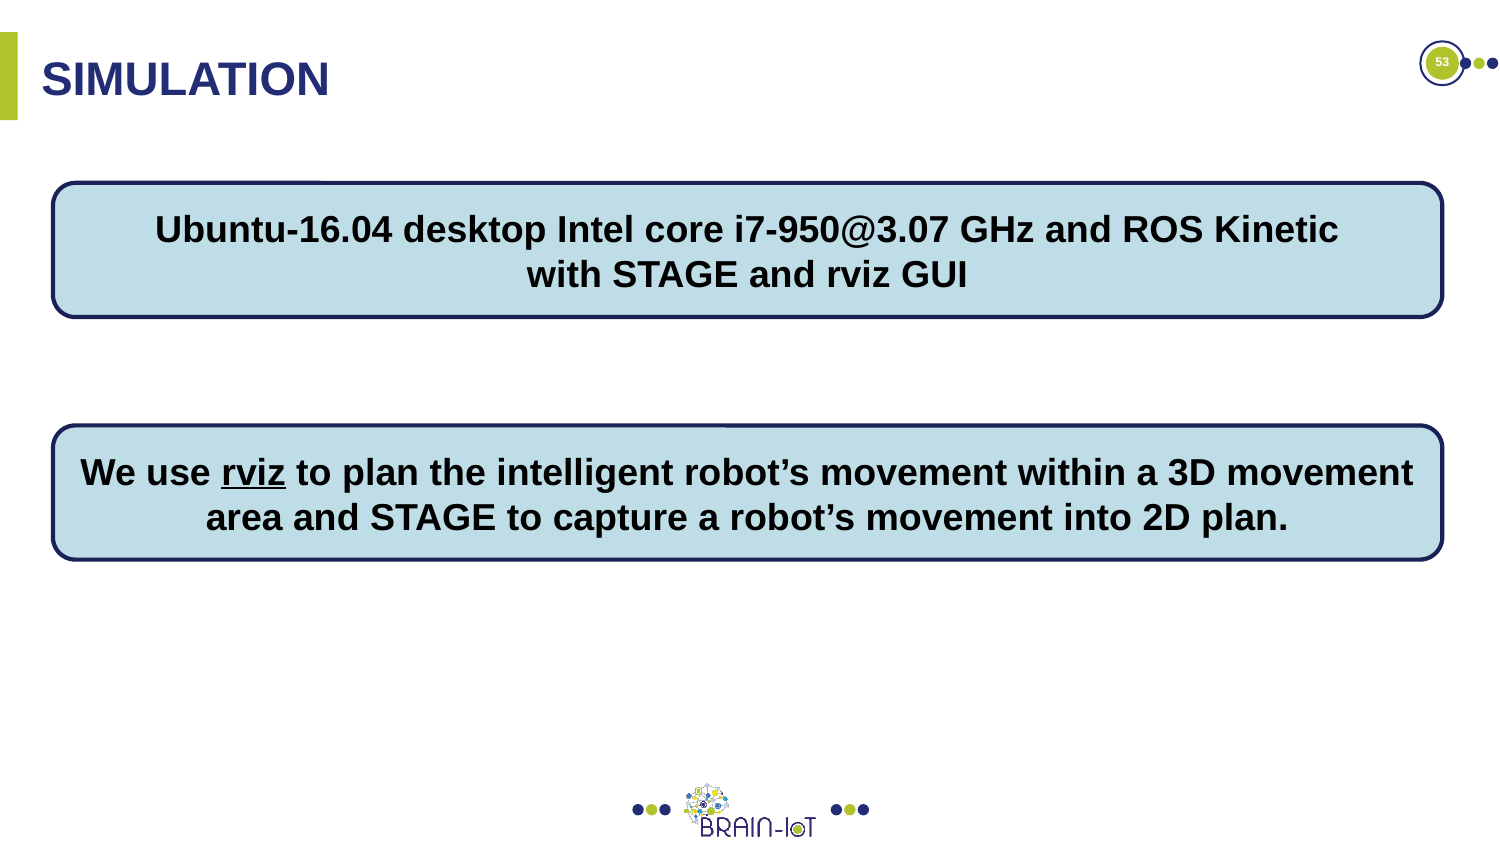

53
# simulation
Ubuntu-16.04 desktop Intel core i7-950@3.07 GHz and ROS Kinetic
with STAGE and rviz GUI
We use rviz to plan the intelligent robot’s movement within a 3D movement area and STAGE to capture a robot’s movement into 2D plan.